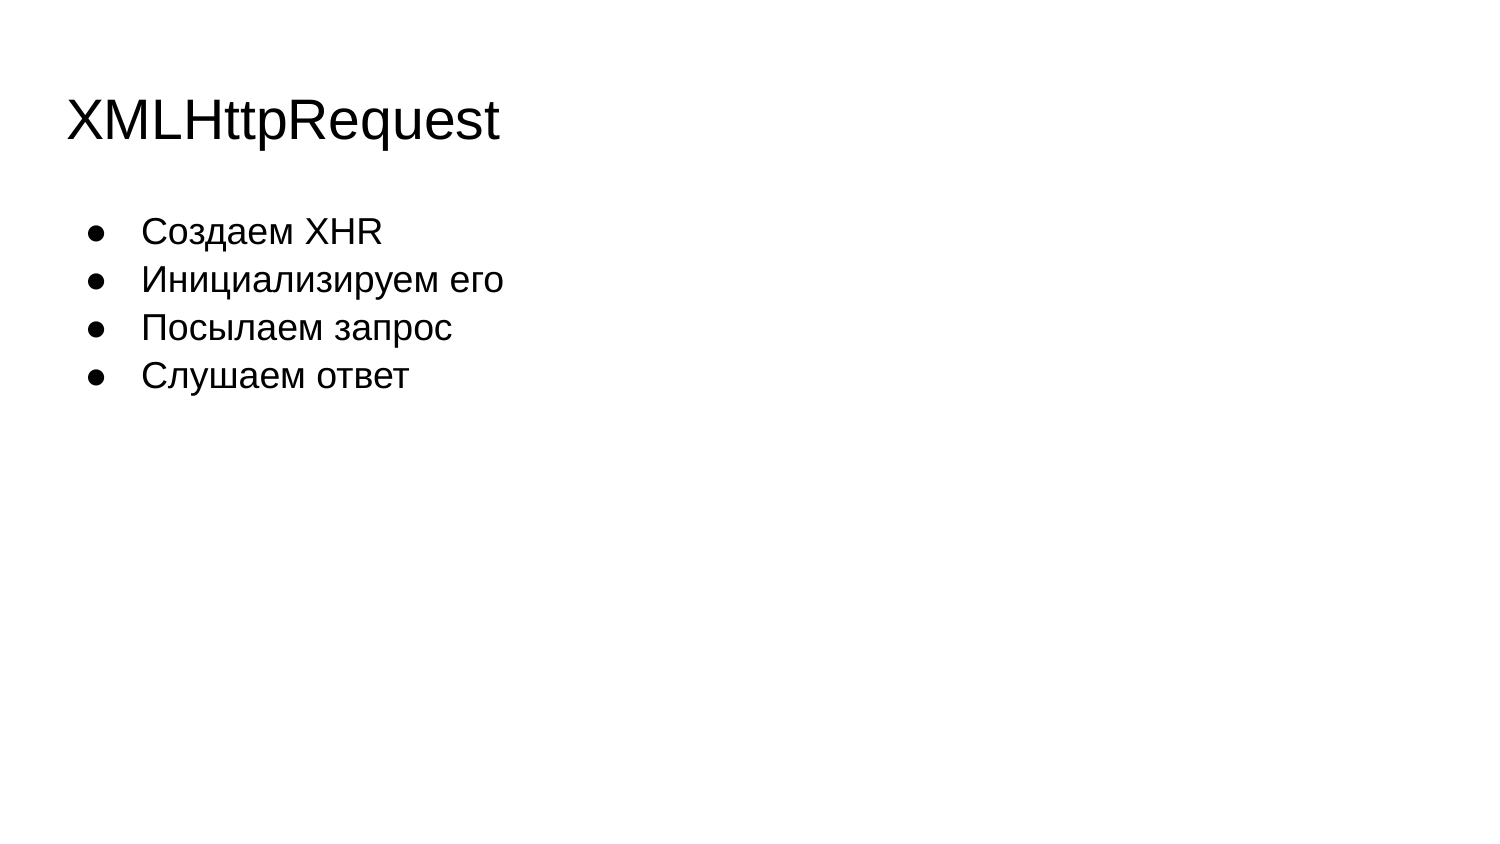

# XMLHttpRequest
Создаем XHR
Инициализируем его
Посылаем запрос
Слушаем ответ